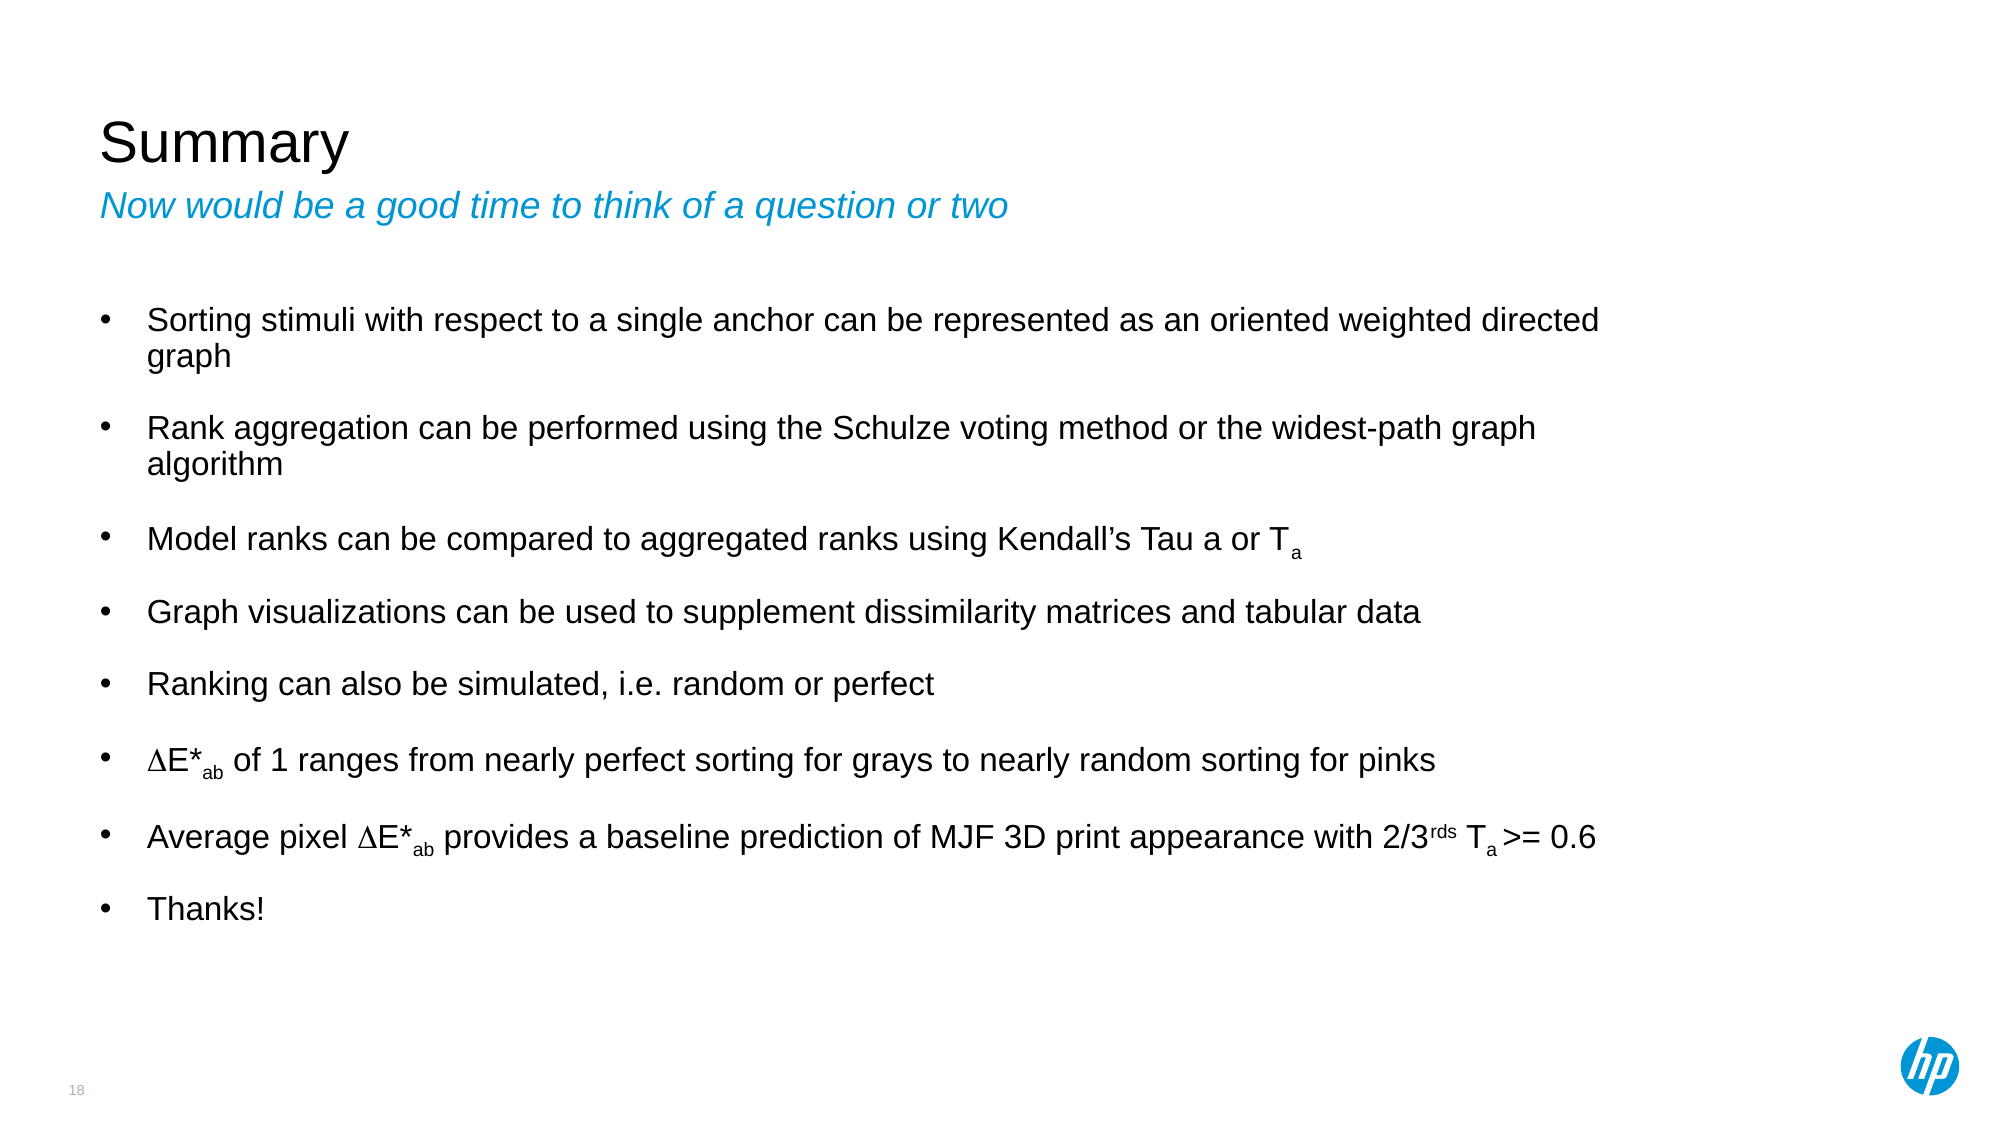

# Summary
Now would be a good time to think of a question or two
Sorting stimuli with respect to a single anchor can be represented as an oriented weighted directed graph

Rank aggregation can be performed using the Schulze voting method or the widest-path graph algorithm

Model ranks can be compared to aggregated ranks using Kendall’s Tau a or Ta

Graph visualizations can be used to supplement dissimilarity matrices and tabular data

Ranking can also be simulated, i.e. random or perfect

ΔE*ab of 1 ranges from nearly perfect sorting for grays to nearly random sorting for pinks

Average pixel ΔE*ab provides a baseline prediction of MJF 3D print appearance with 2/3rds Ta >= 0.6

Thanks!

18